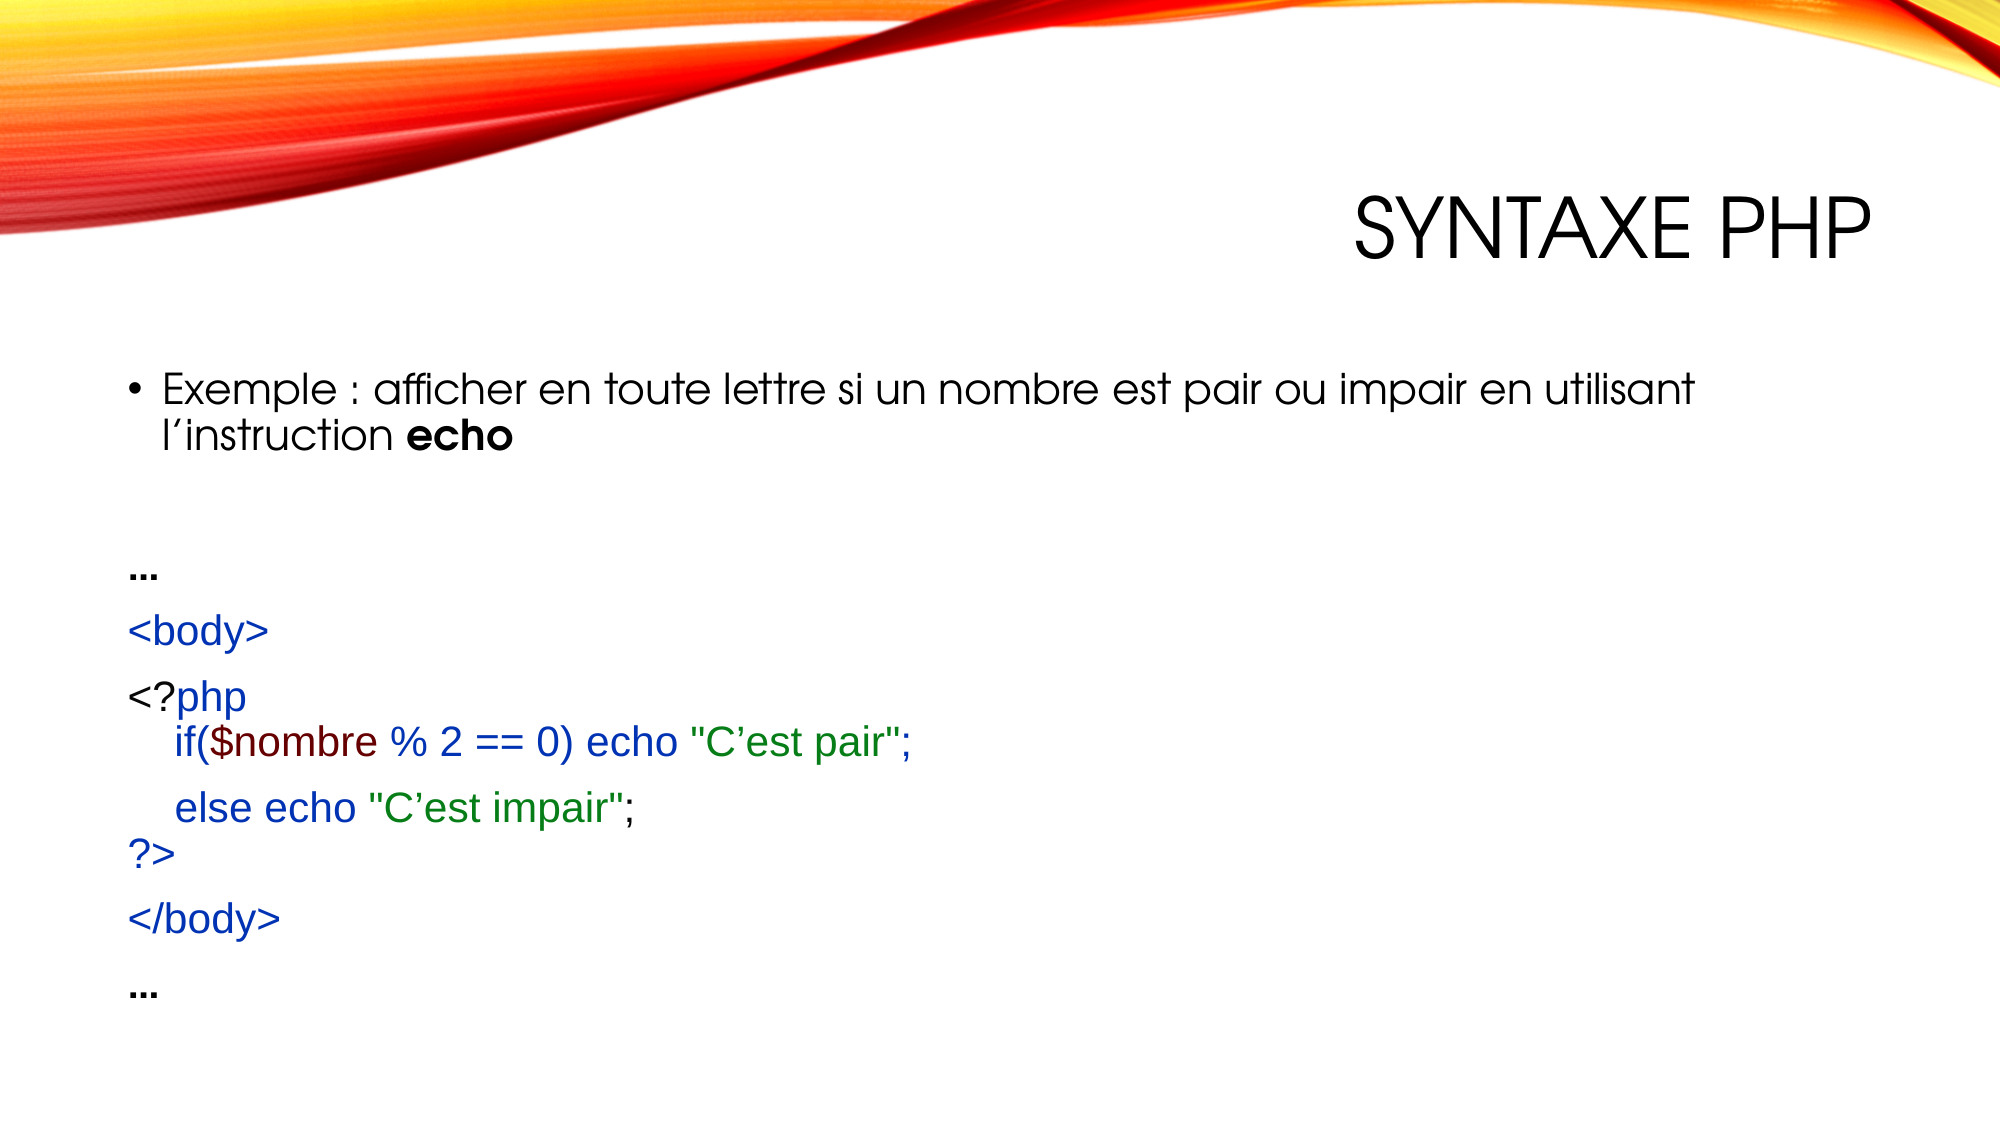

# Syntaxe PHP
Exemple : afficher en toute lettre si un nombre est pair ou impair en utilisant l’instruction echo

…
<body>
<?php
    if($nombre % 2 == 0) echo "C’est pair";
    else echo "C’est impair";
?>
</body>
…